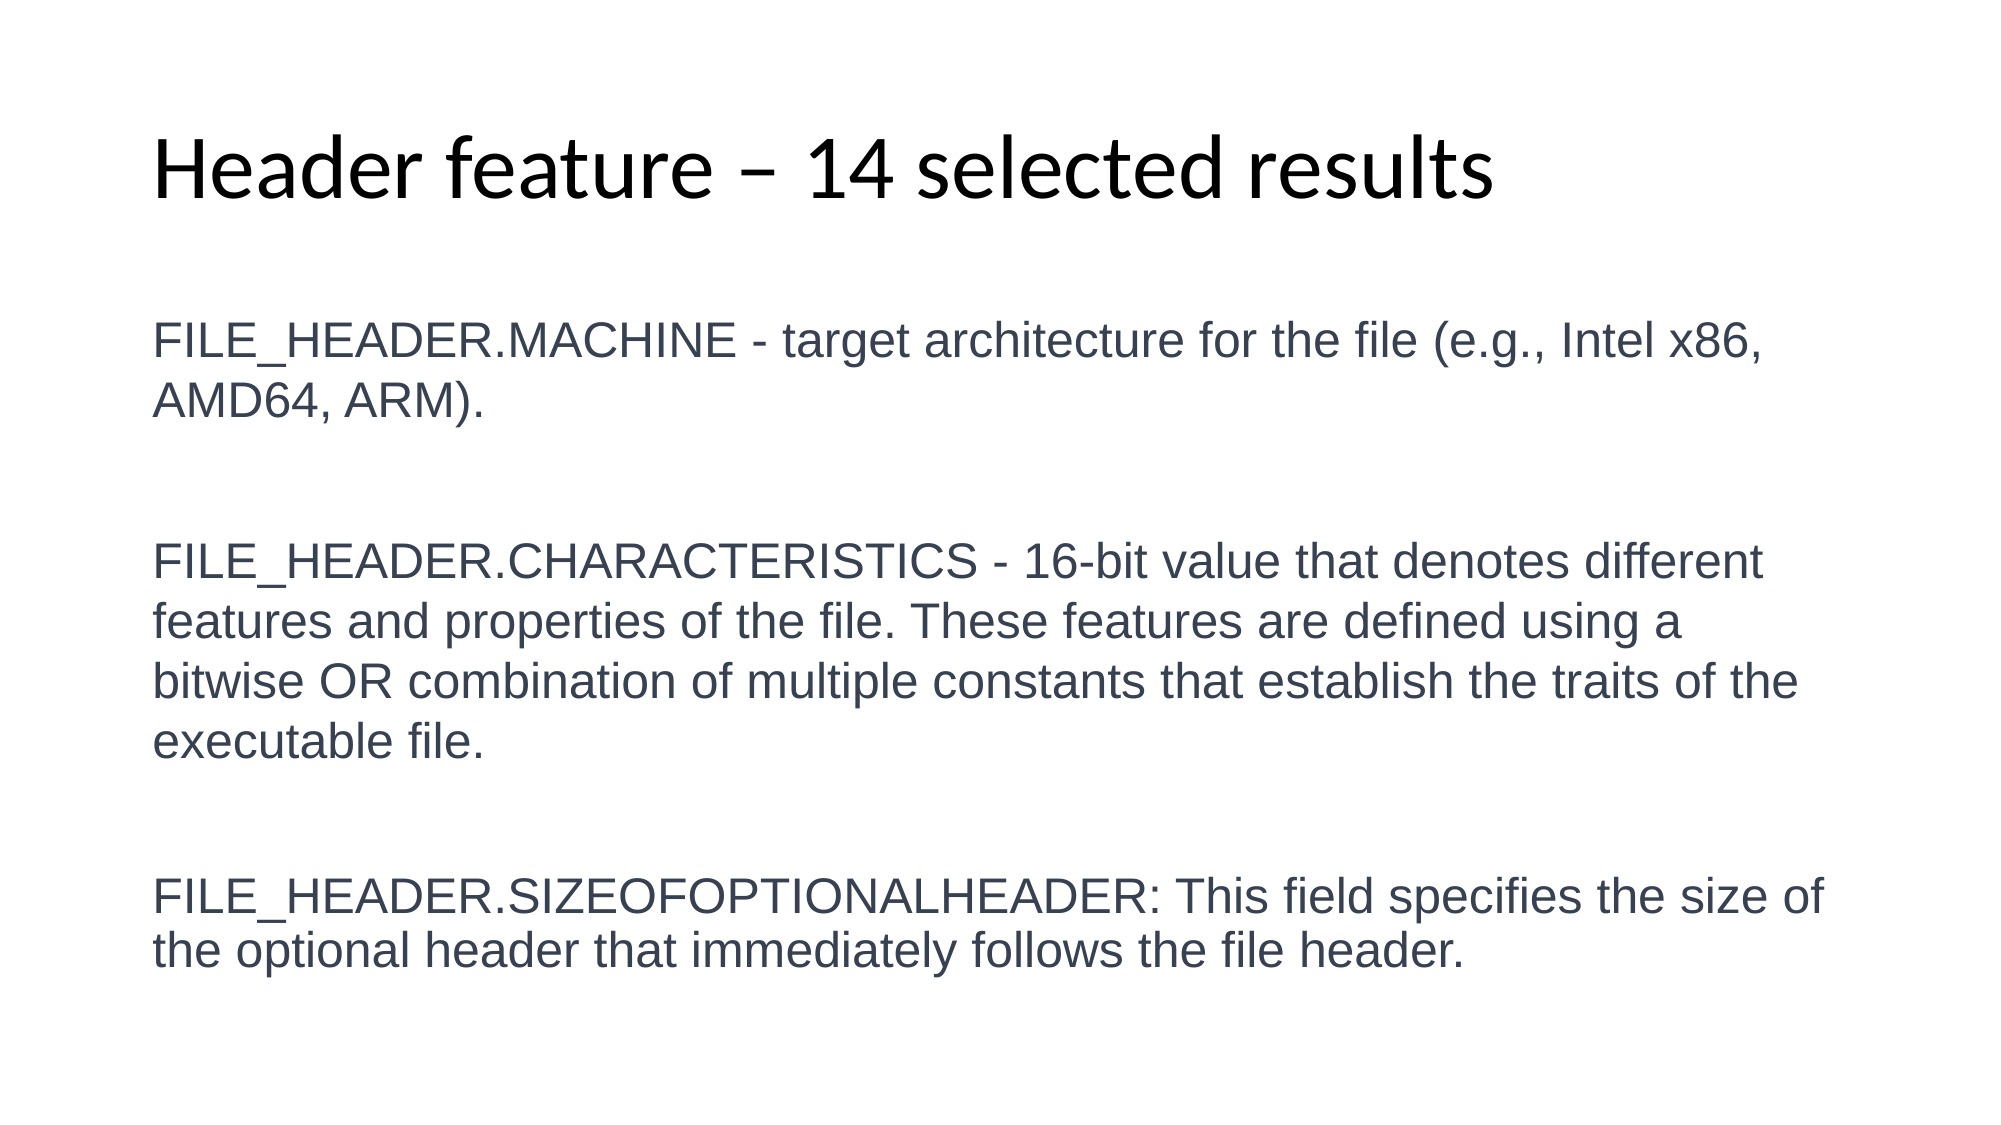

# Header feature – 14 selected results
FILE_HEADER.MACHINE - target architecture for the file (e.g., Intel x86, AMD64, ARM).

FILE_HEADER.CHARACTERISTICS - 16-bit value that denotes different features and properties of the file. These features are defined using a bitwise OR combination of multiple constants that establish the traits of the executable file.

FILE_HEADER.SIZEOFOPTIONALHEADER: This field specifies the size of the optional header that immediately follows the file header.